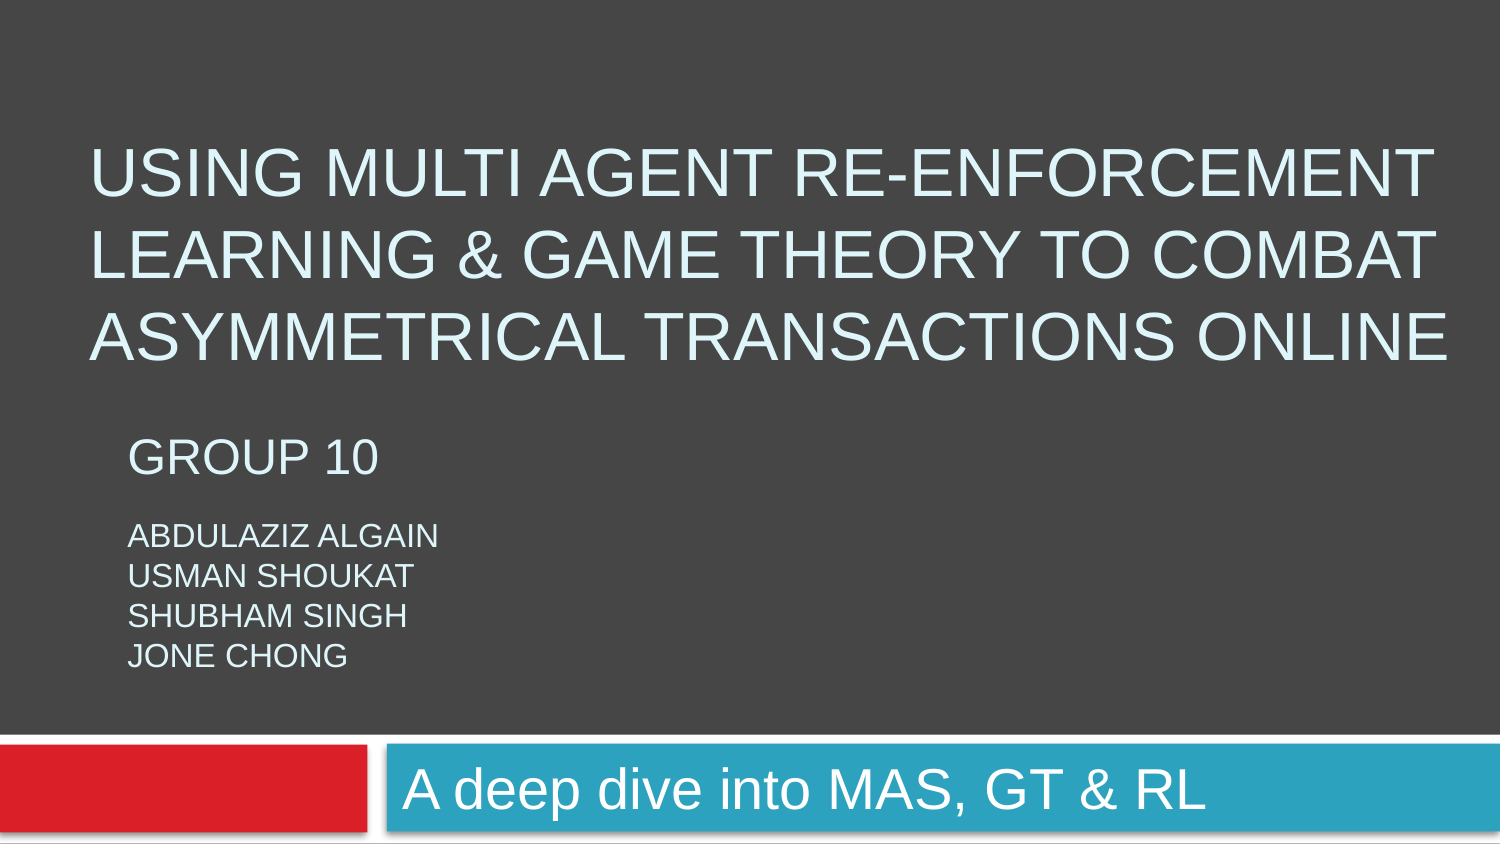

# USING Multi Agent Re-enforcement Learning & Game Theory to combat asymmetrical transactions online

Group 10

AbdulAZIZ AlGAIN
Usman SHOUKAT
Shubham SINGH
Jone CHONG
A deep dive into MAS, GT & RL